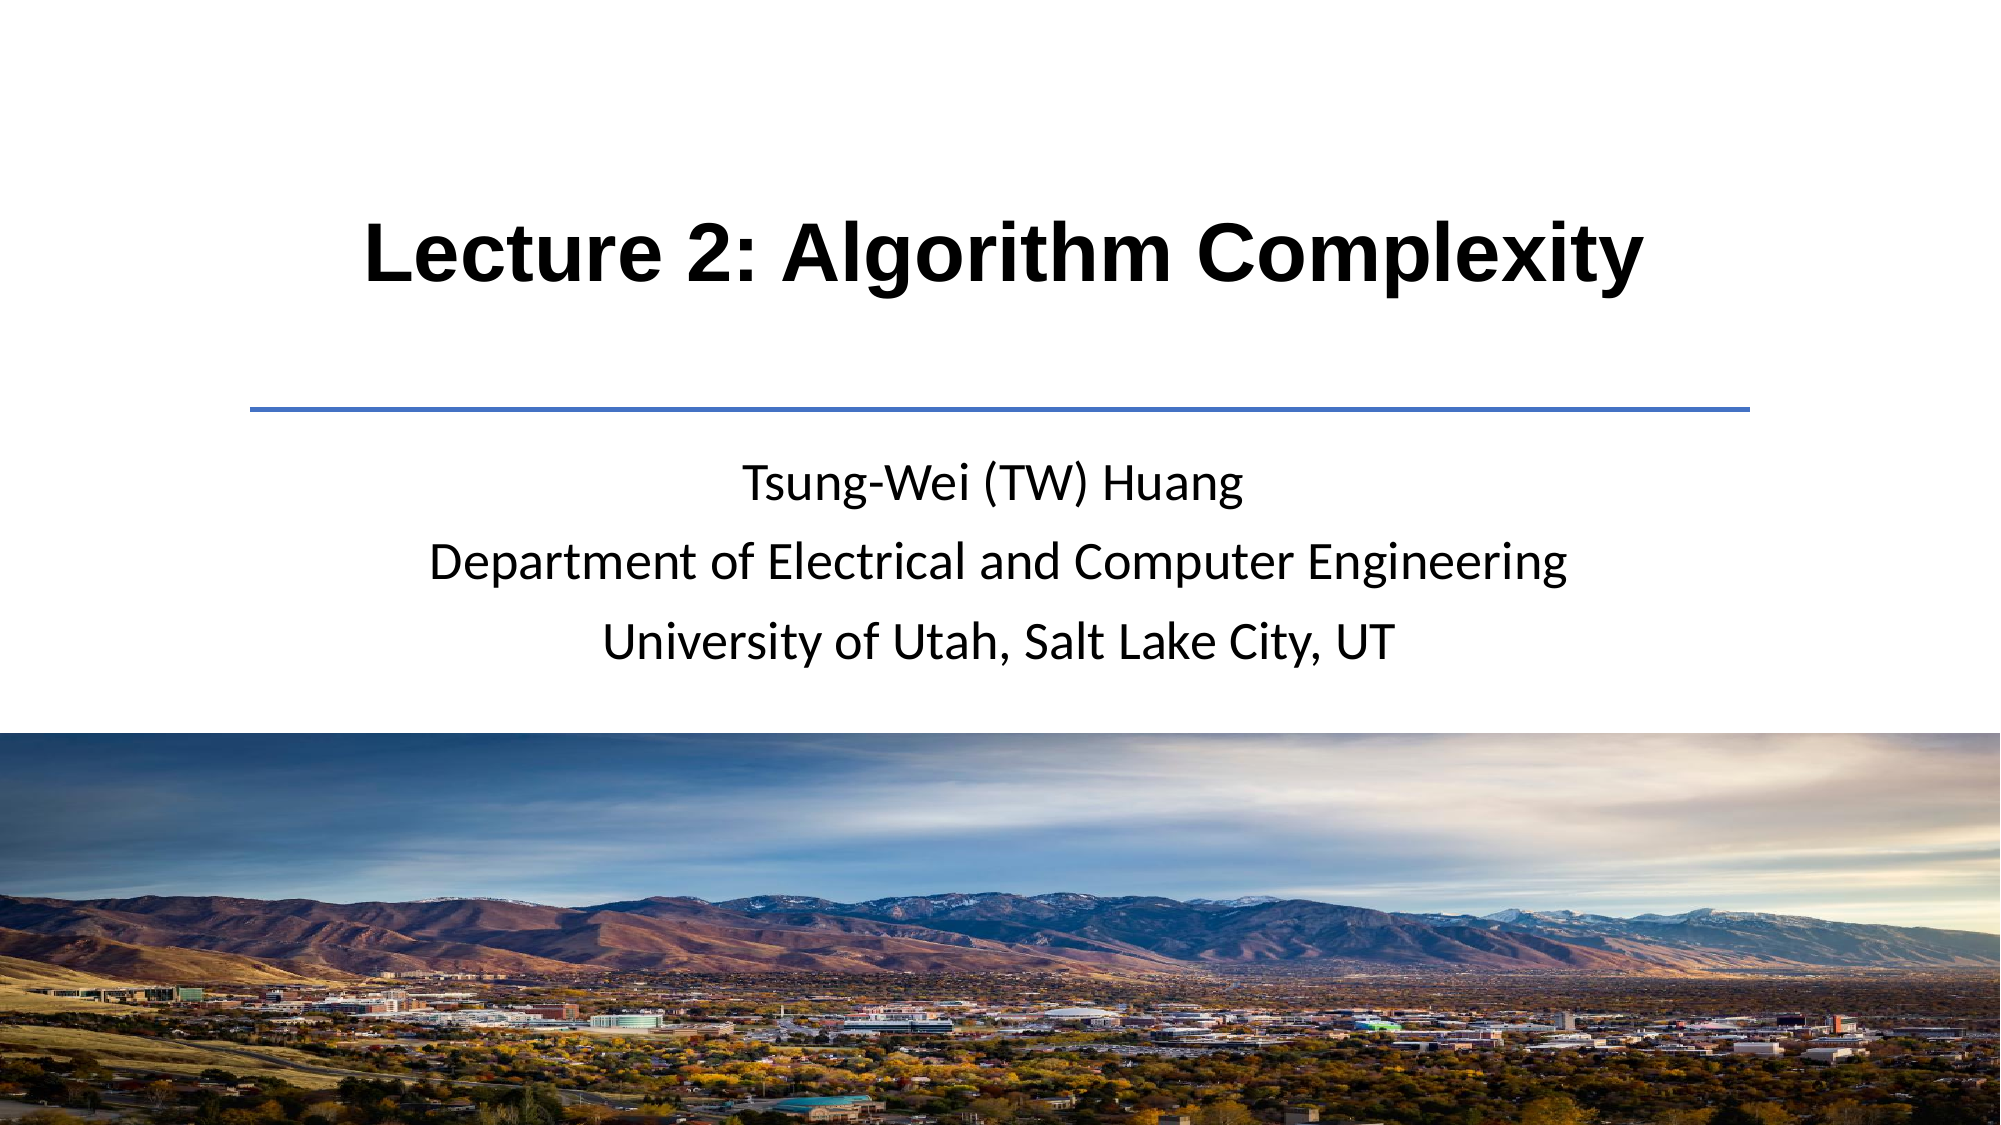

# Lecture 2: Algorithm Complexity
Tsung-Wei (TW) Huang
Department of Electrical and Computer Engineering
University of Utah, Salt Lake City, UT